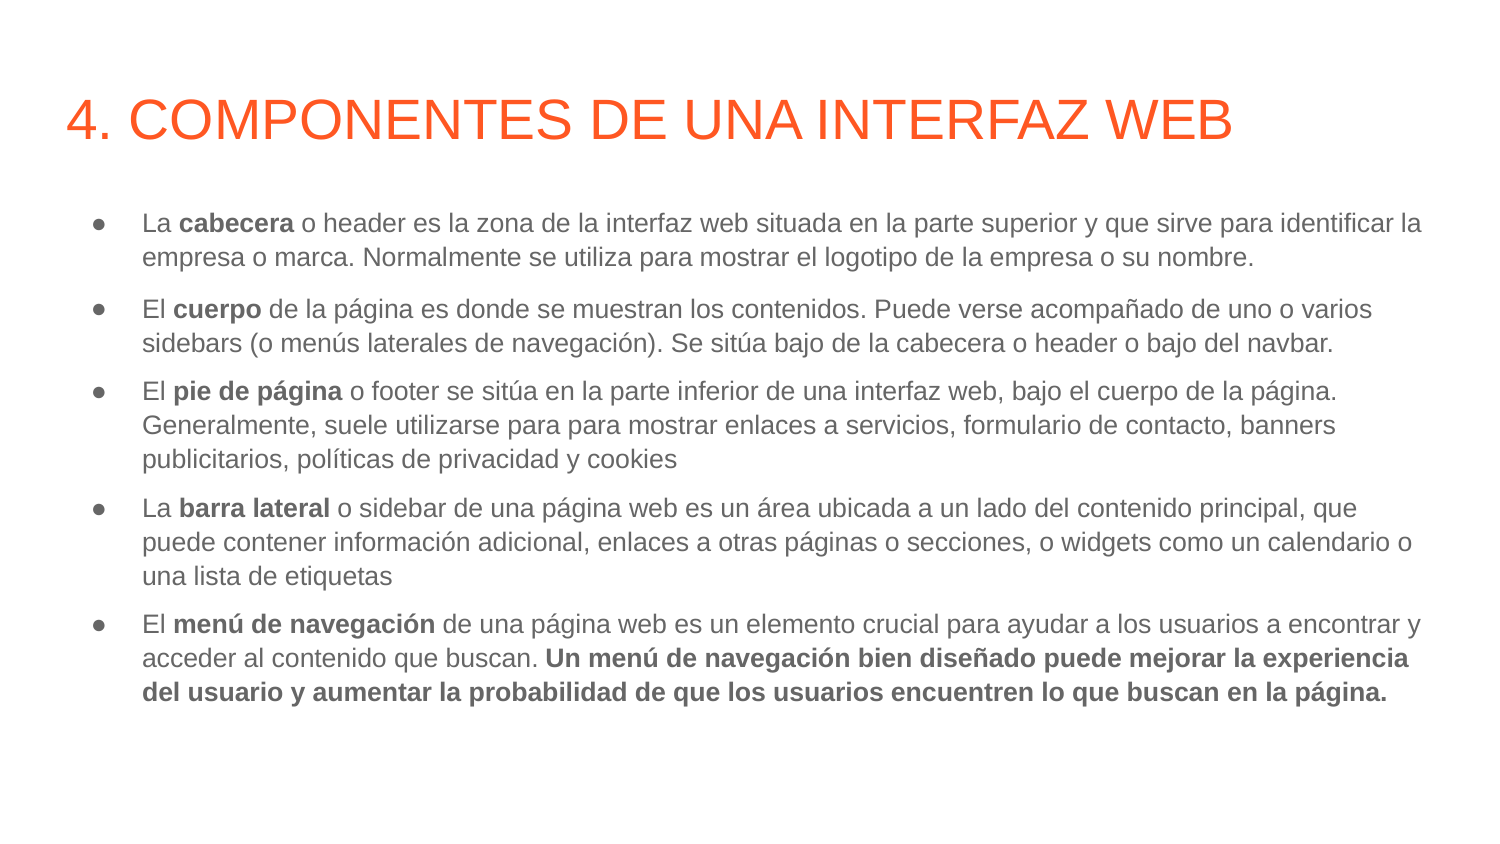

# 4. COMPONENTES DE UNA INTERFAZ WEB

La cabecera o header es la zona de la interfaz web situada en la parte superior y que sirve para identificar la empresa o marca. Normalmente se utiliza para mostrar el logotipo de la empresa o su nombre.
El cuerpo de la página es donde se muestran los contenidos. Puede verse acompañado de uno o varios sidebars (o menús laterales de navegación). Se sitúa bajo de la cabecera o header o bajo del navbar.
El pie de página o footer se sitúa en la parte inferior de una interfaz web, bajo el cuerpo de la página. Generalmente, suele utilizarse para para mostrar enlaces a servicios, formulario de contacto, banners publicitarios, políticas de privacidad y cookies
La barra lateral o sidebar de una página web es un área ubicada a un lado del contenido principal, que puede contener información adicional, enlaces a otras páginas o secciones, o widgets como un calendario o una lista de etiquetas
El menú de navegación de una página web es un elemento crucial para ayudar a los usuarios a encontrar y acceder al contenido que buscan. Un menú de navegación bien diseñado puede mejorar la experiencia del usuario y aumentar la probabilidad de que los usuarios encuentren lo que buscan en la página.